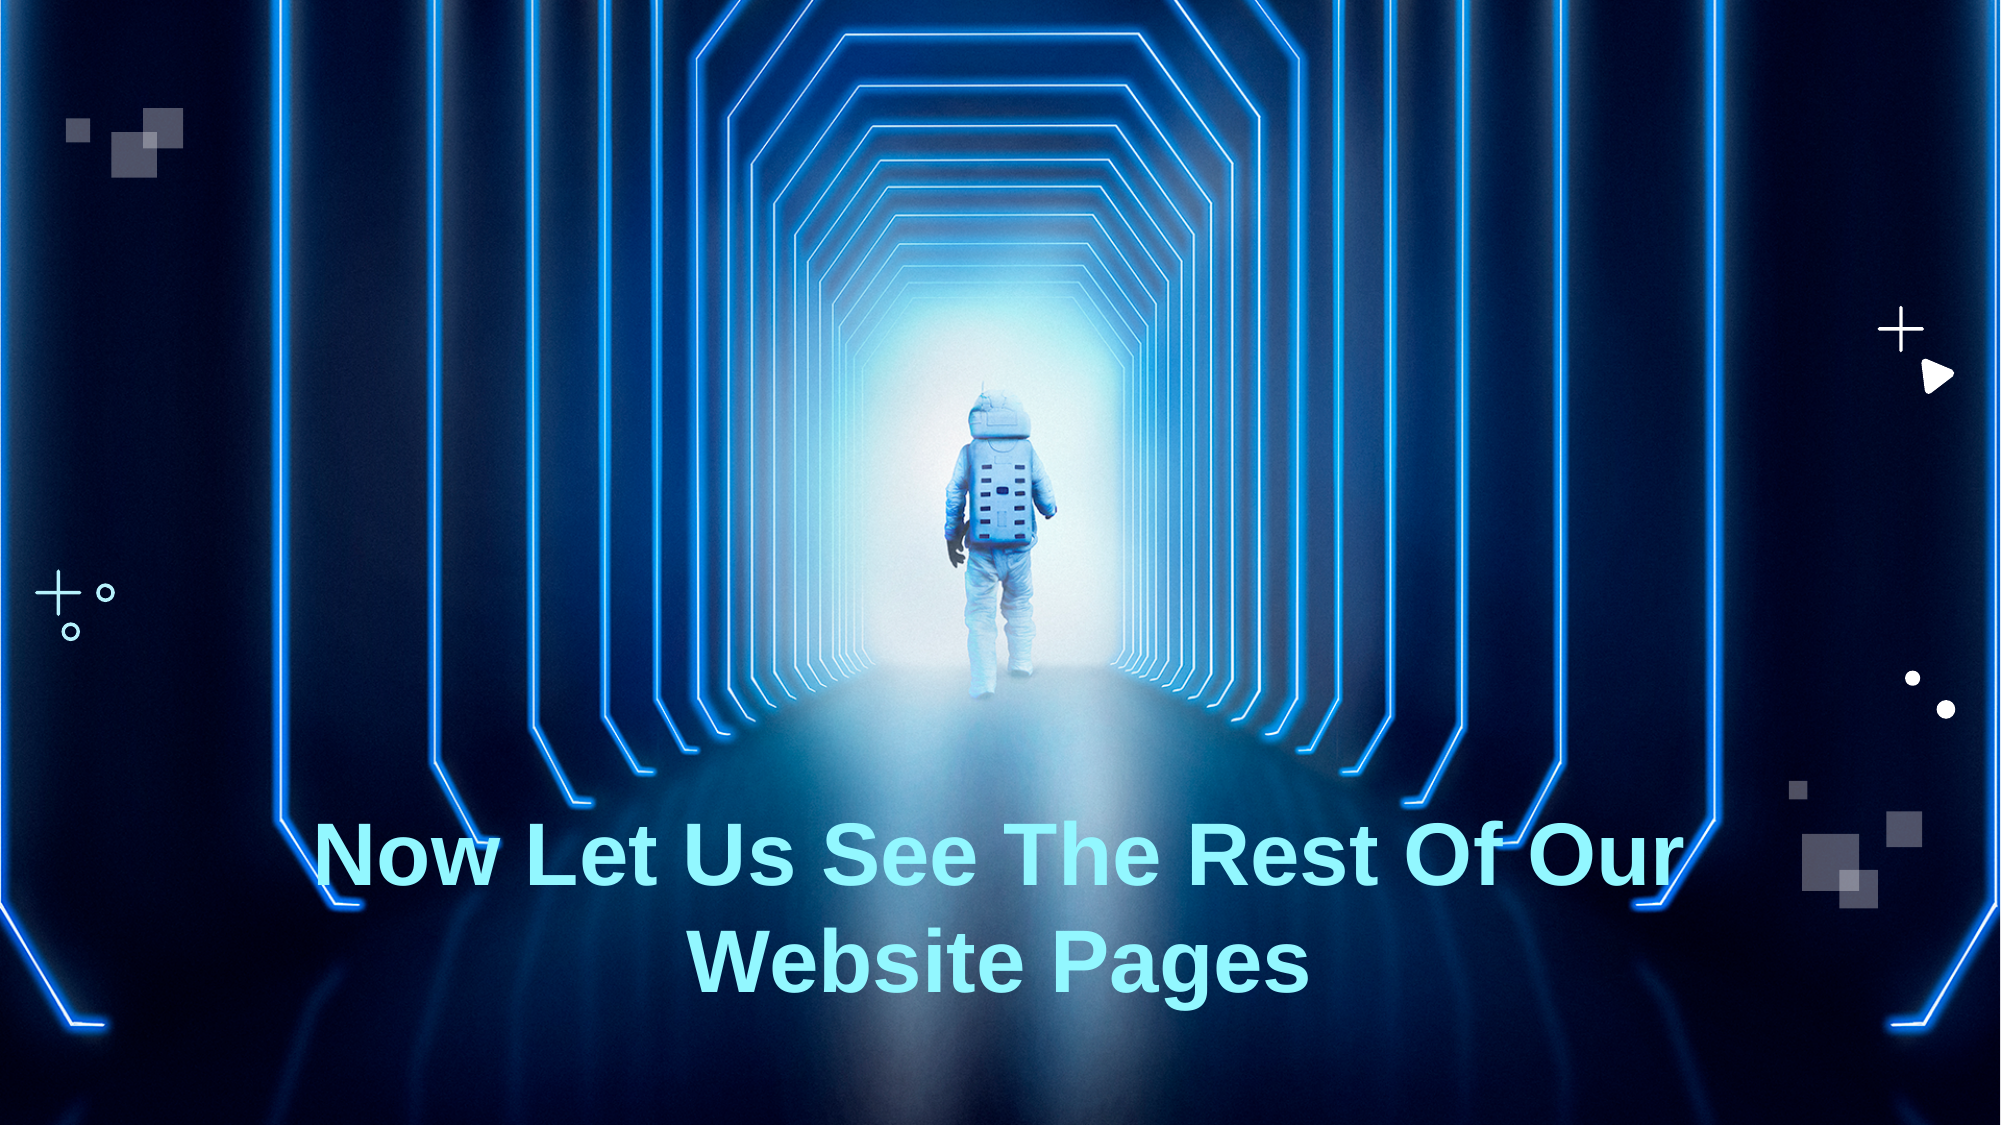

# Now Let Us See The Rest Of Our Website Pages